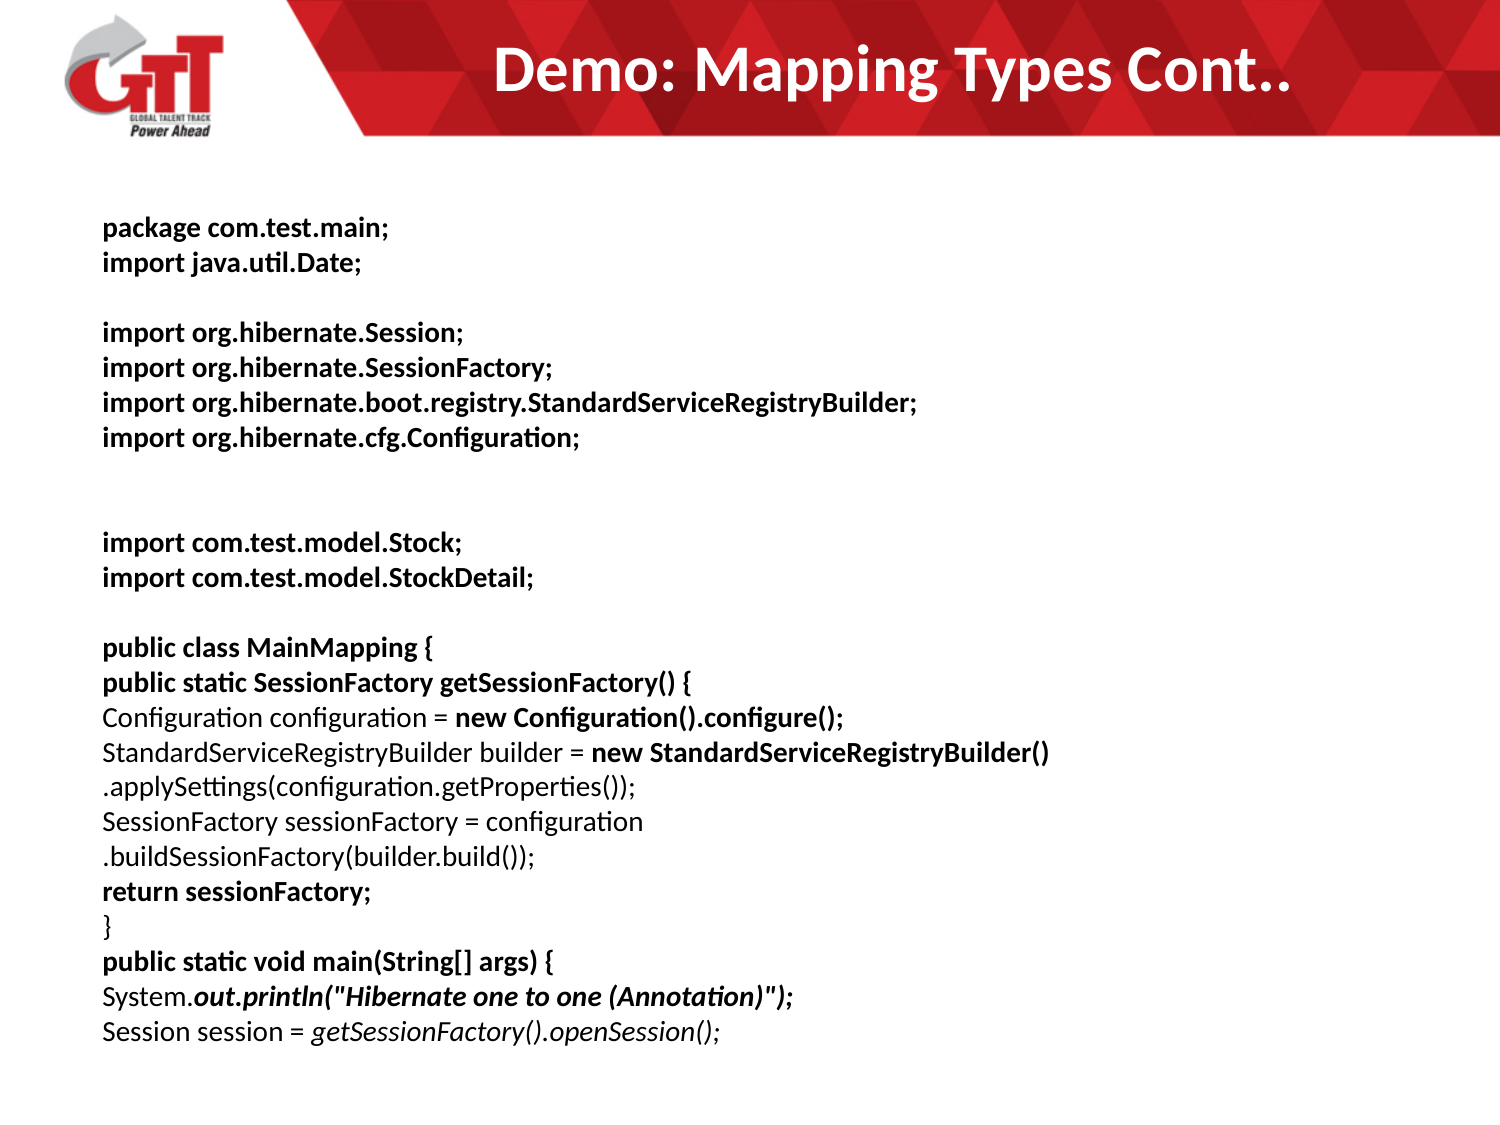

# Demo: Mapping Types Cont..
package com.test.main;
import java.util.Date;

import org.hibernate.Session;
import org.hibernate.SessionFactory;
import org.hibernate.boot.registry.StandardServiceRegistryBuilder;
import org.hibernate.cfg.Configuration;

import com.test.model.Stock;
import com.test.model.StockDetail;

public class MainMapping {
public static SessionFactory getSessionFactory() {
Configuration configuration = new Configuration().configure();
StandardServiceRegistryBuilder builder = new StandardServiceRegistryBuilder()
.applySettings(configuration.getProperties());
SessionFactory sessionFactory = configuration
.buildSessionFactory(builder.build());
return sessionFactory;
}
public static void main(String[] args) {
System.out.println("Hibernate one to one (Annotation)");
Session session = getSessionFactory().openSession();